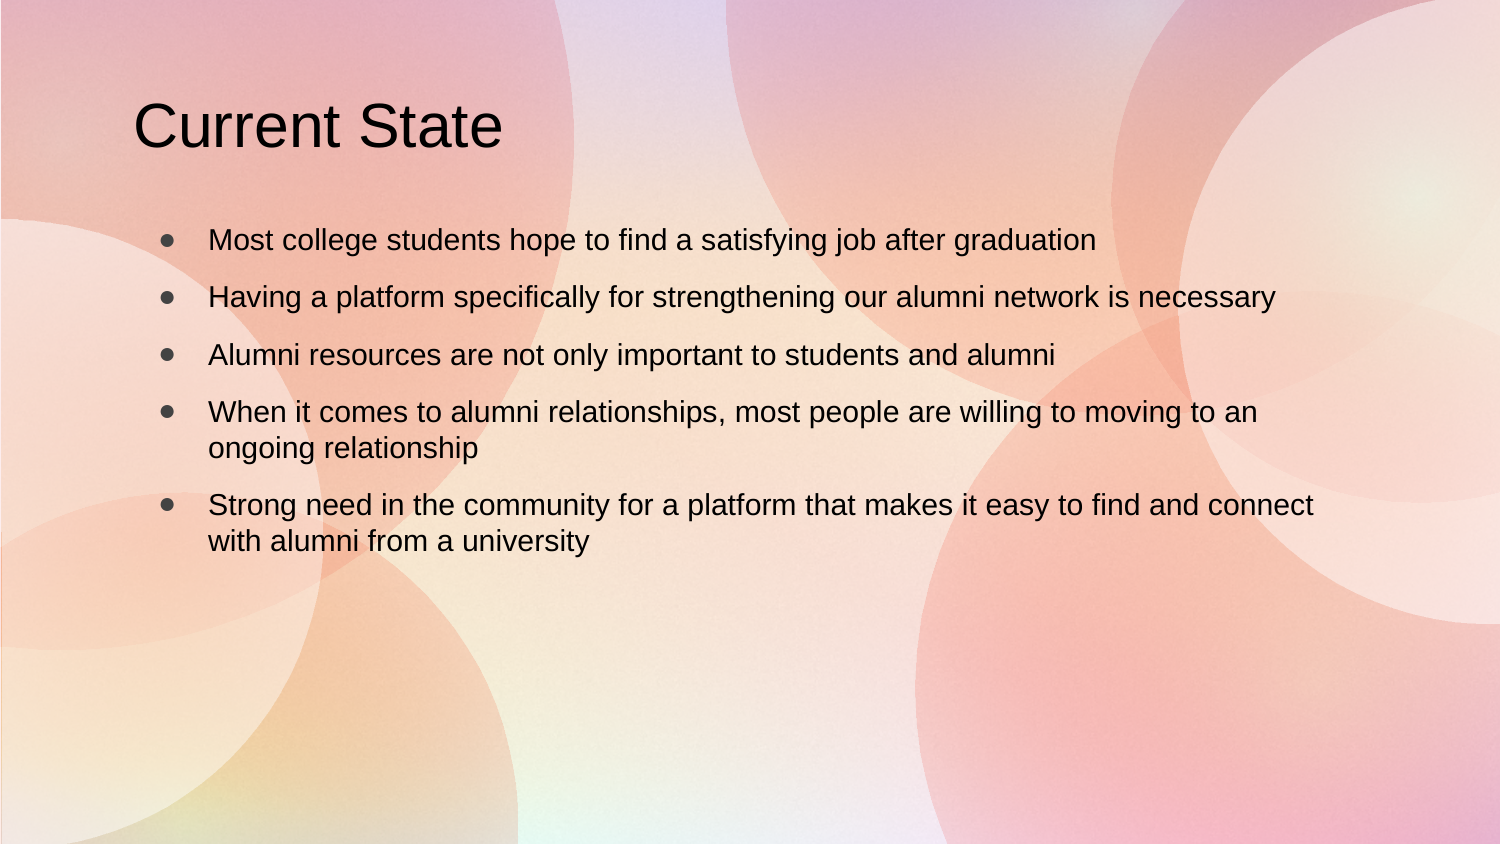

# Current State
Most college students hope to find a satisfying job after graduation
Having a platform specifically for strengthening our alumni network is necessary
Alumni resources are not only important to students and alumni
When it comes to alumni relationships, most people are willing to moving to an ongoing relationship
Strong need in the community for a platform that makes it easy to find and connect with alumni from a university